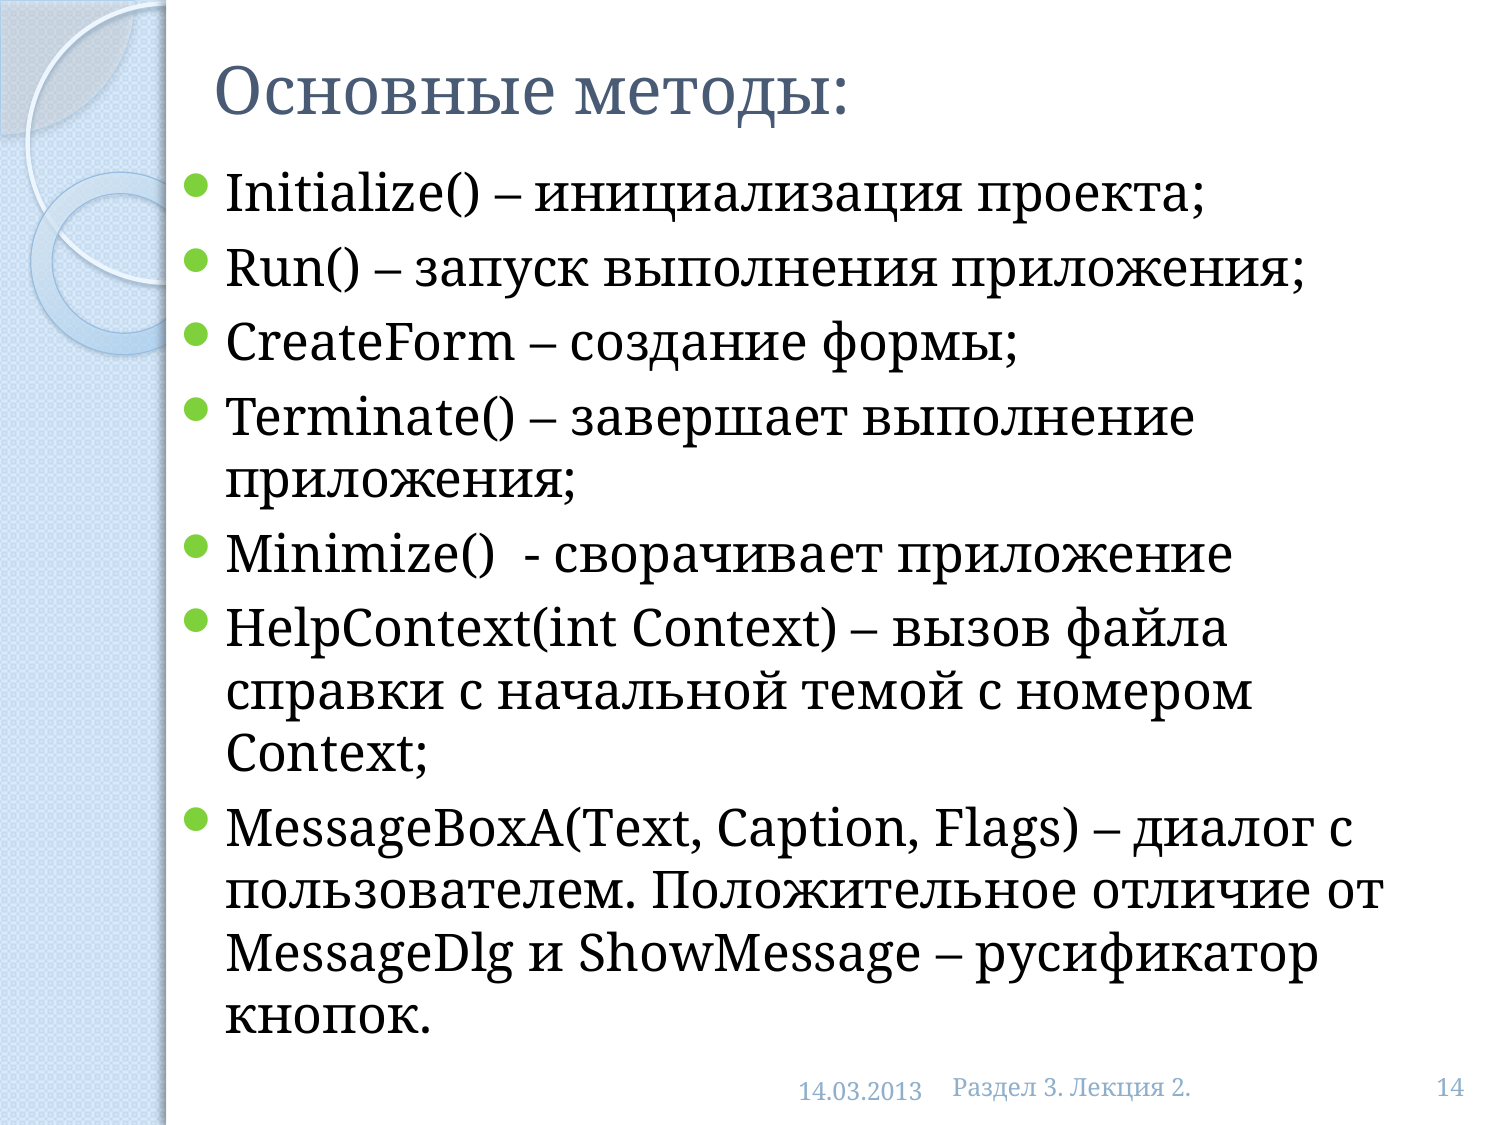

# Основные методы:
Initialize() – инициализация проекта;
Run() – запуск выполнения приложения;
CreateForm – создание формы;
Terminate() – завершает выполнение приложения;
Minimize()  - сворачивает приложение
HelpContext(int Context) – вызов файла справки с начальной темой с номером Context;
MessageBoxA(Тext, Caption, Flags) – диалог с пользователем. Положительное отличие от MessageDlg и ShowMessage – русификатор кнопок.

14.03.2013
Раздел 3. Лекция 2.
14